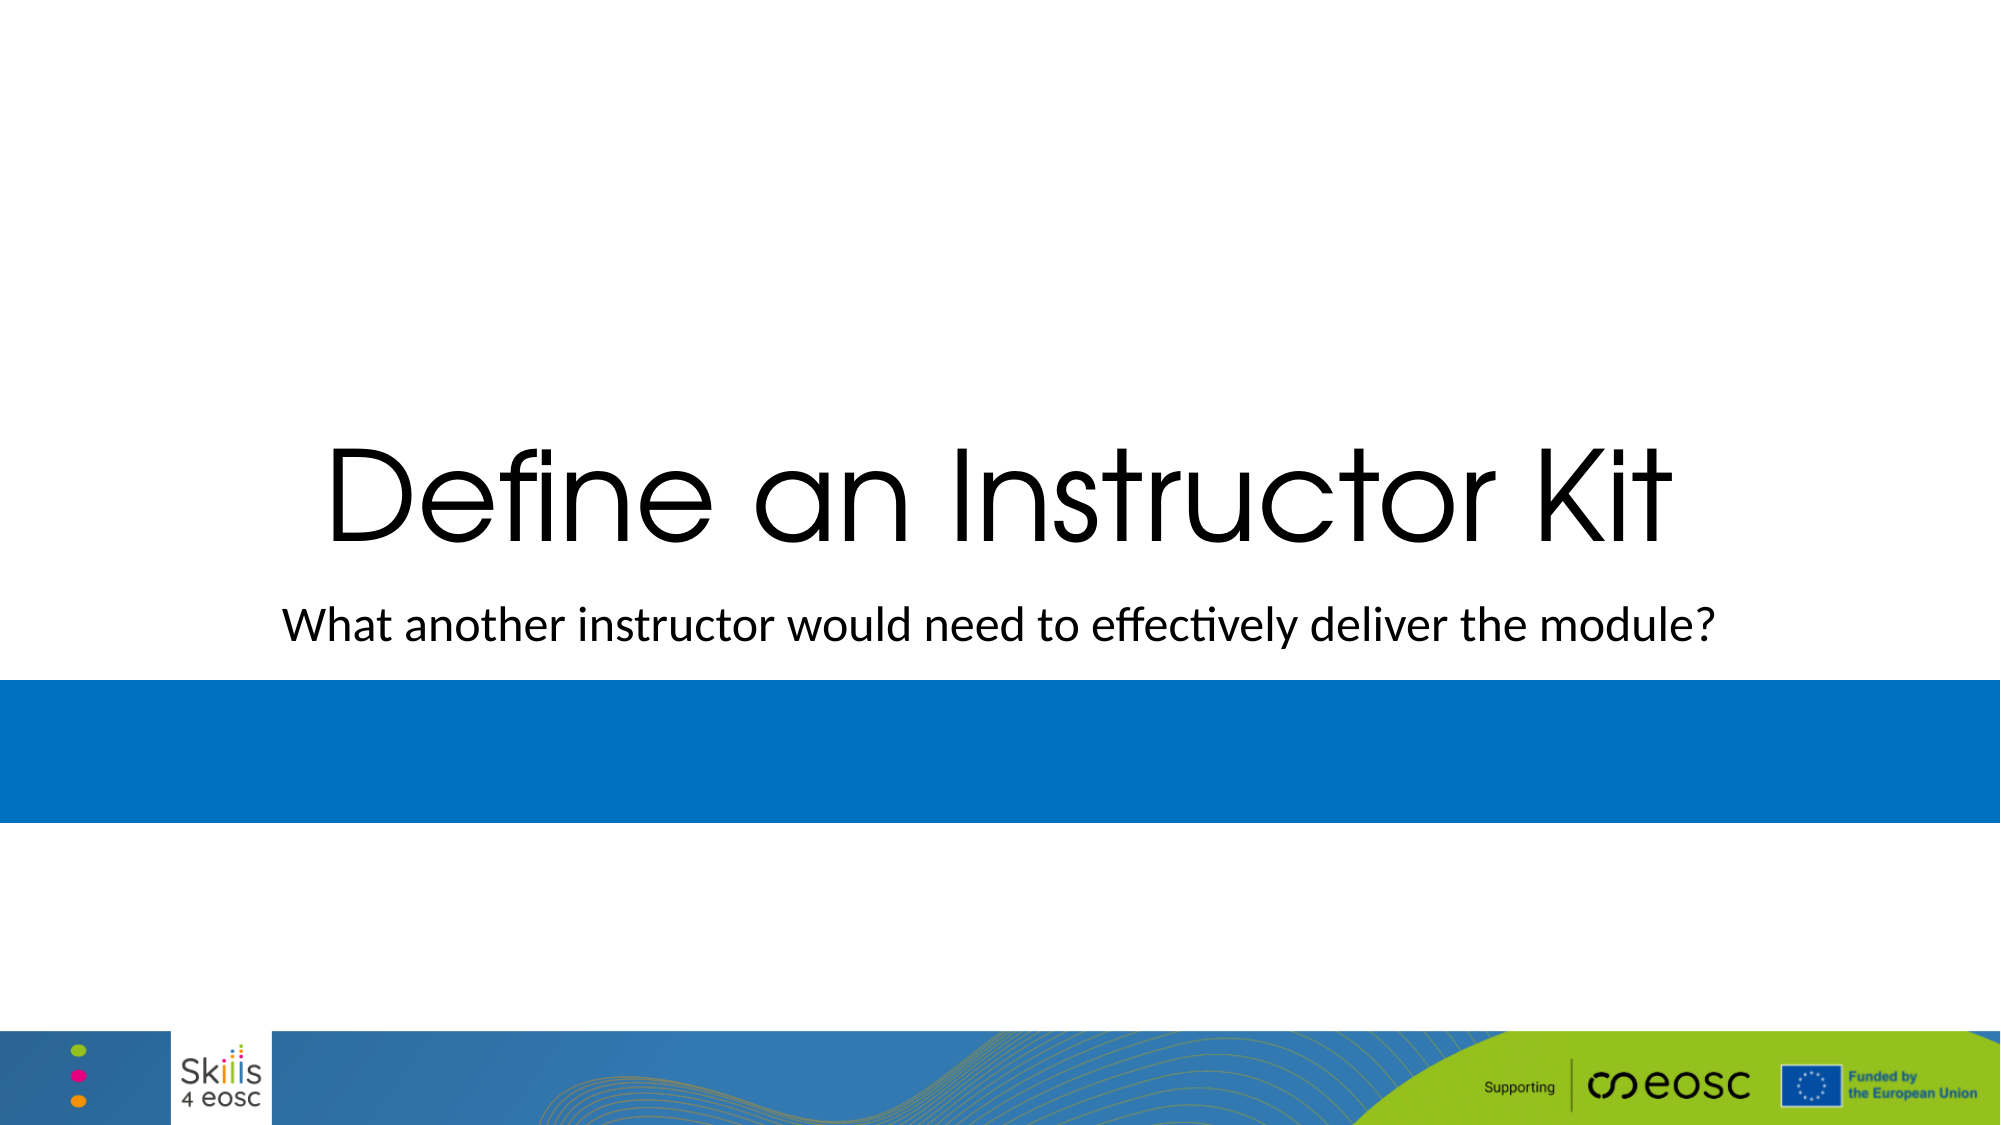

# Define an Instructor Kit
What another instructor would need to effectively deliver the module?